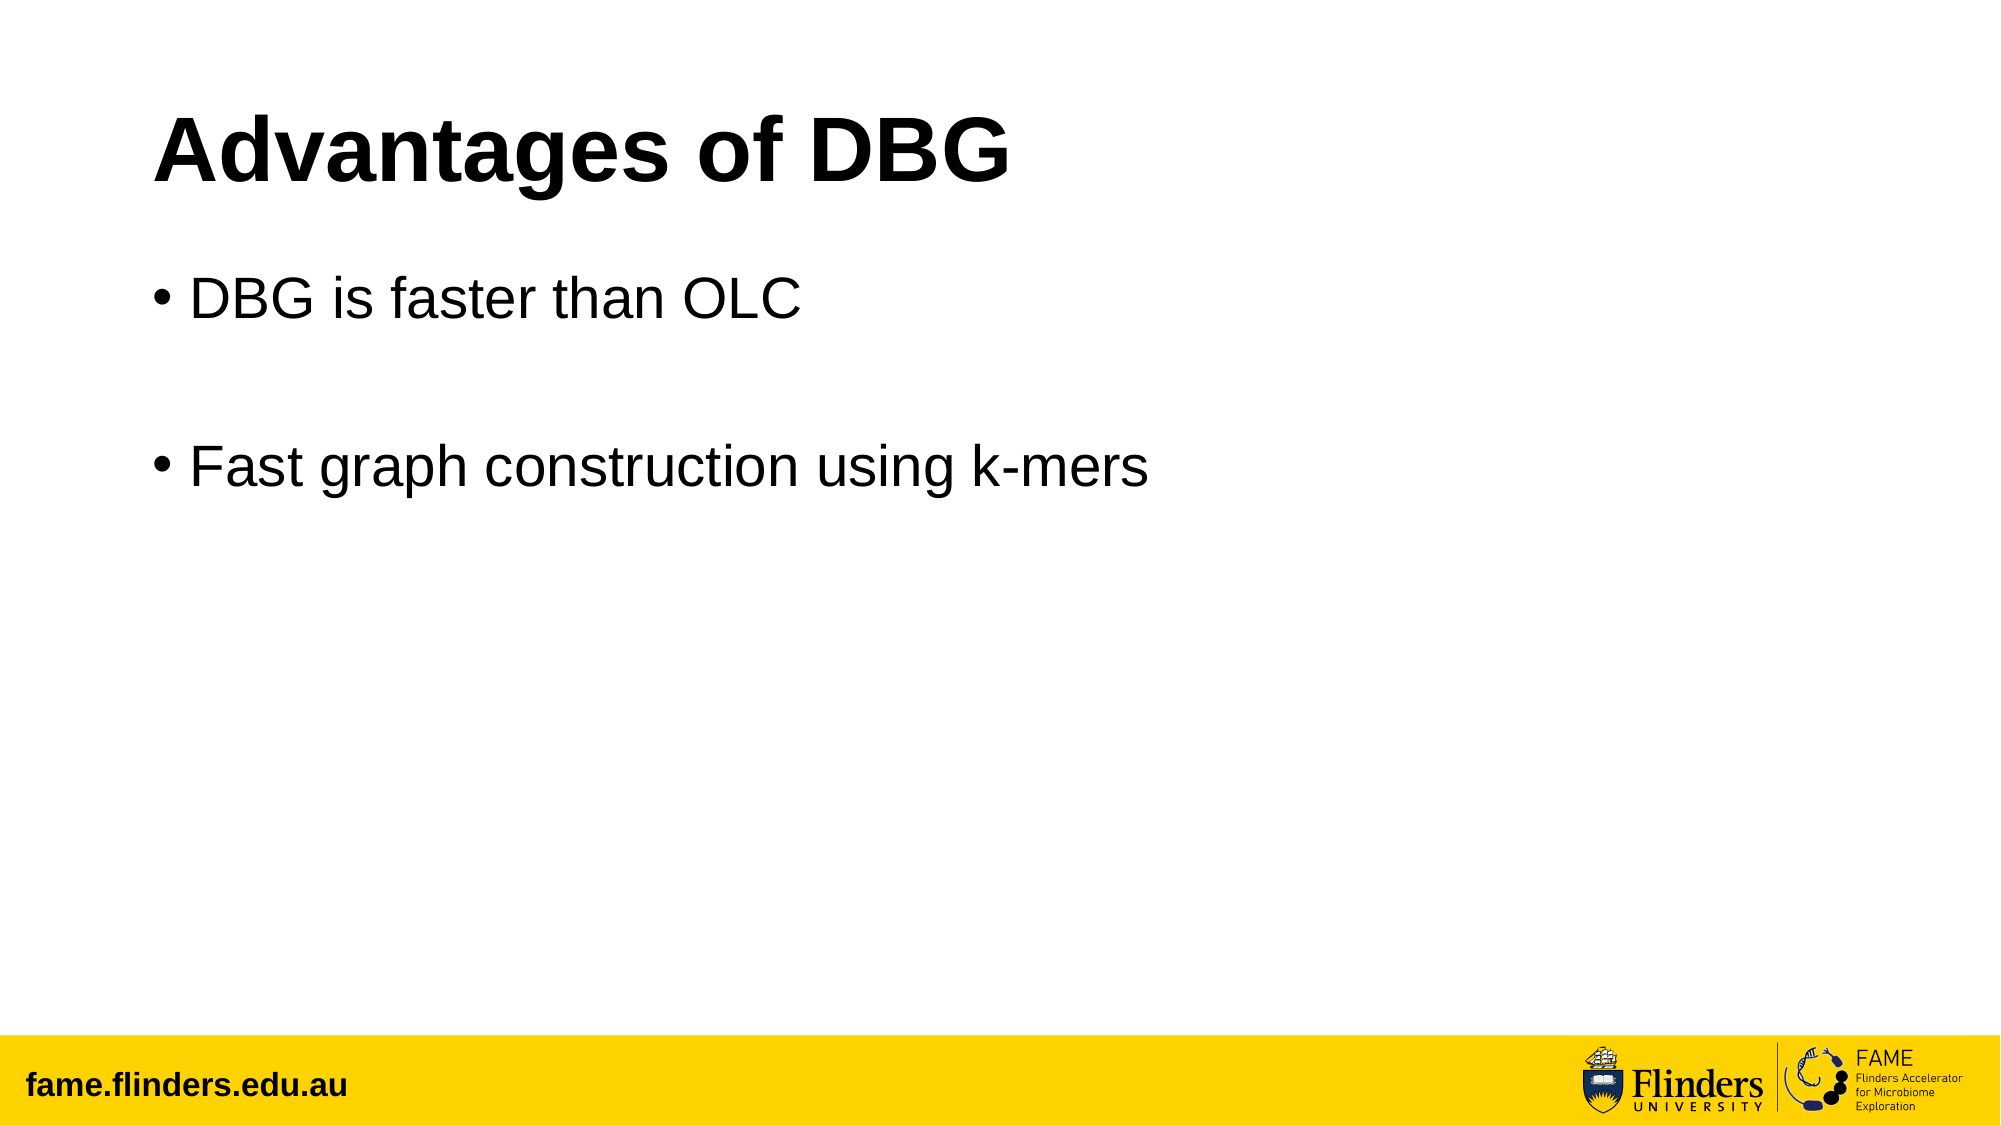

# Advantages of DBG
DBG is faster than OLC

Fast graph construction using k-mers